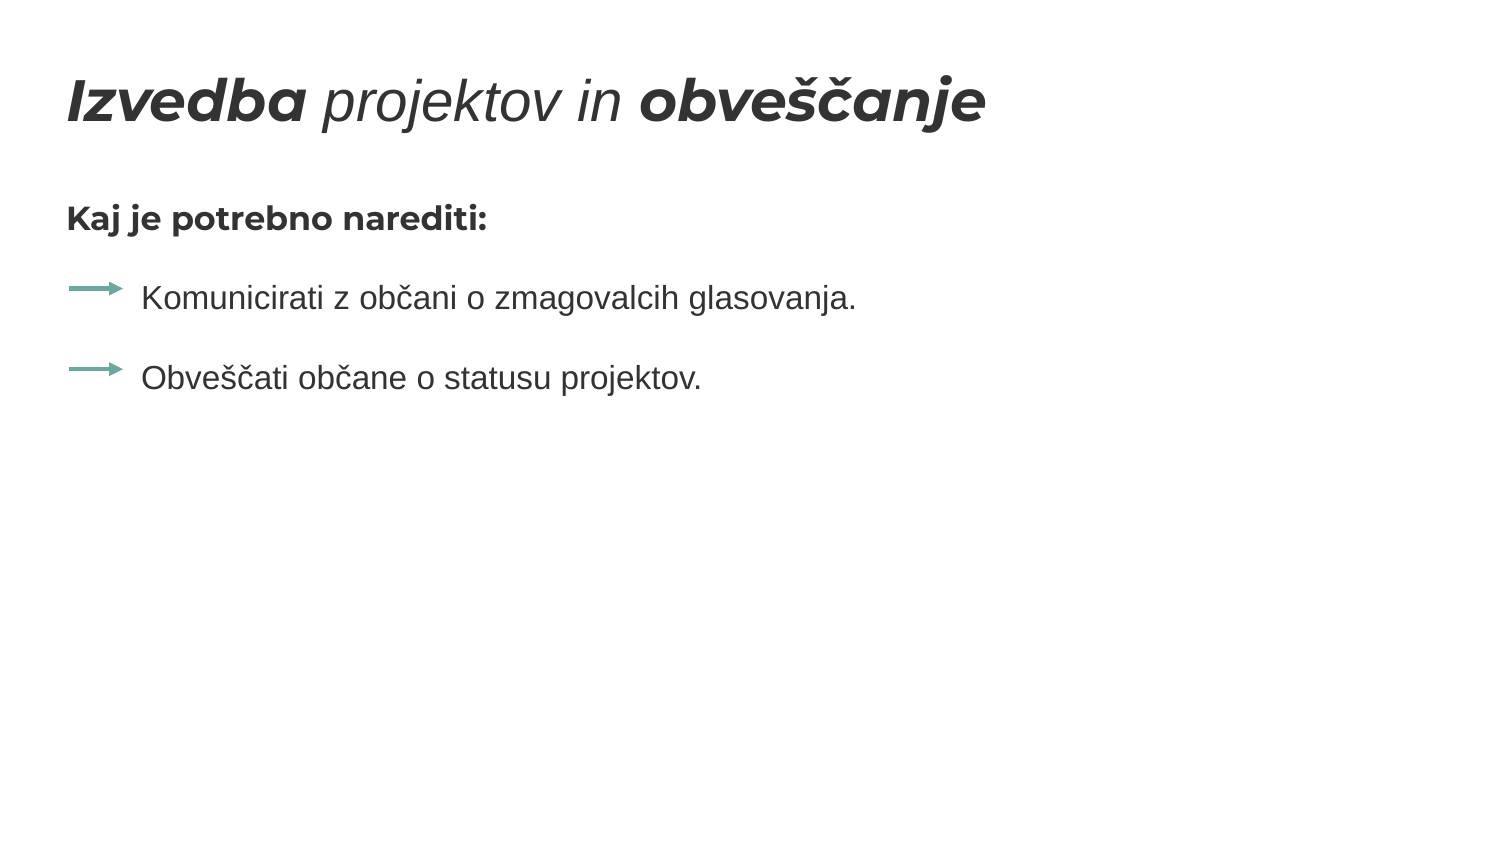

# Izvedba projektov in obveščanje
Kaj je potrebno narediti:
Komunicirati z občani o zmagovalcih glasovanja.
Obveščati občane o statusu projektov.